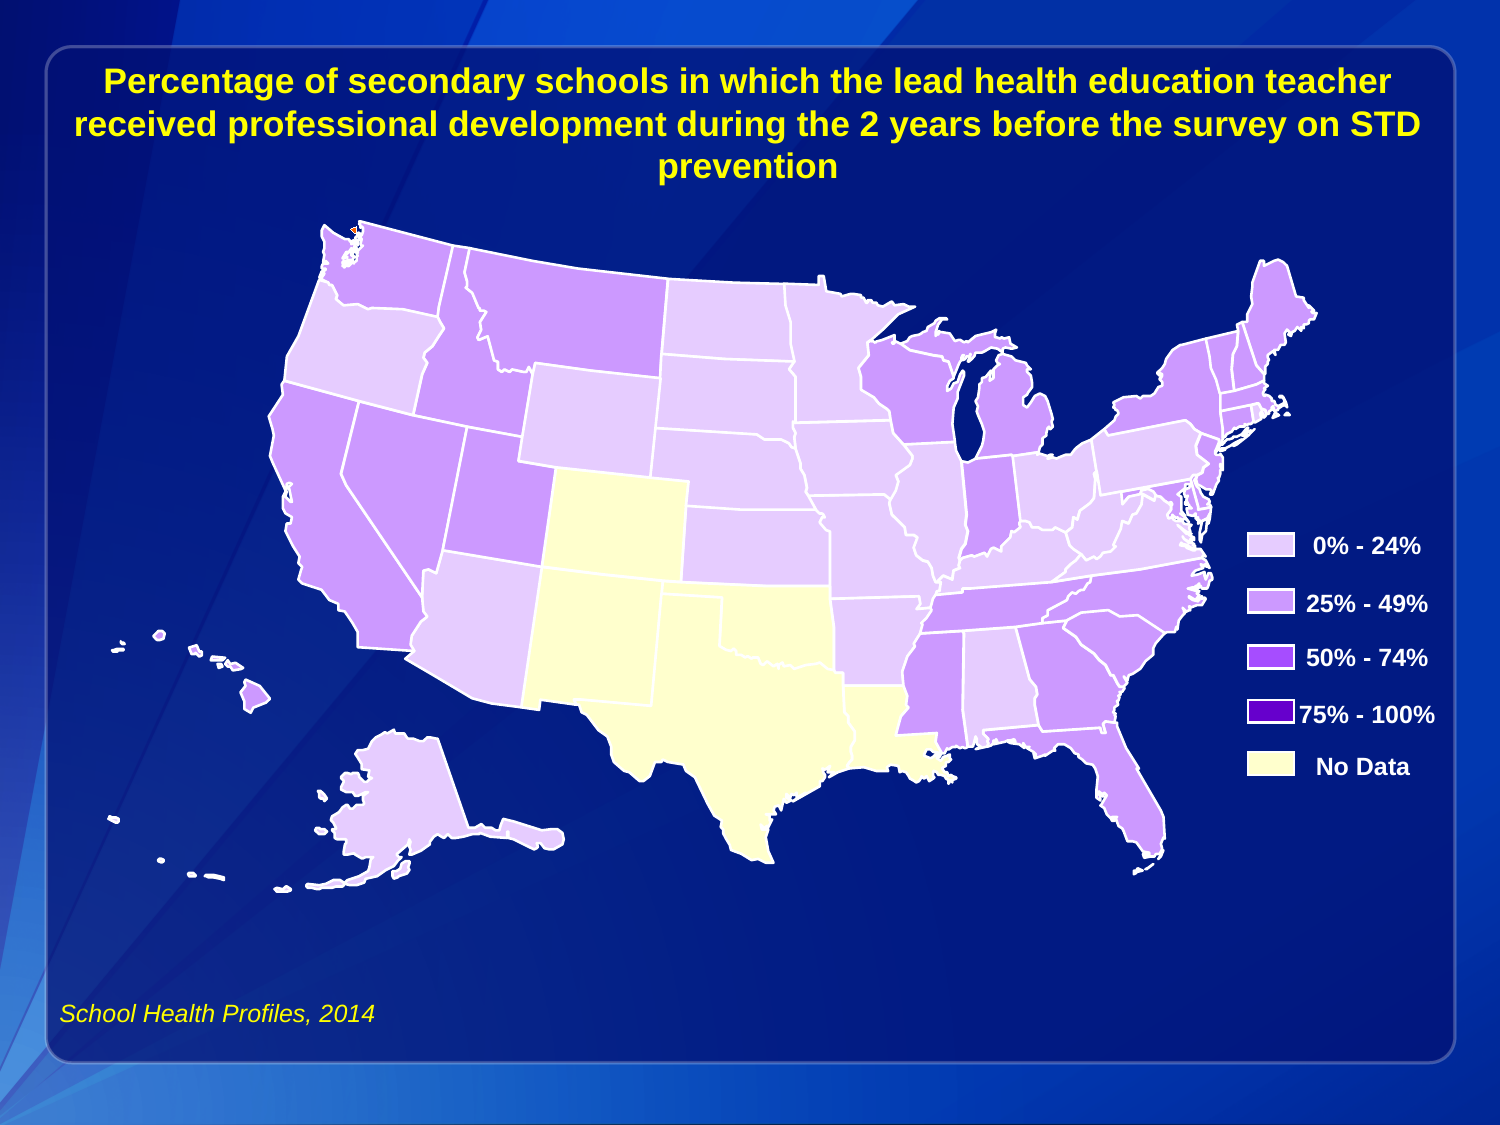

Percentage of secondary schools in which the lead health education teacher received professional development during the 2 years before the survey on STD prevention

0% - 24%

25% - 49%

50% - 74%

75% - 100%

No Data

School Health Profiles, 2014